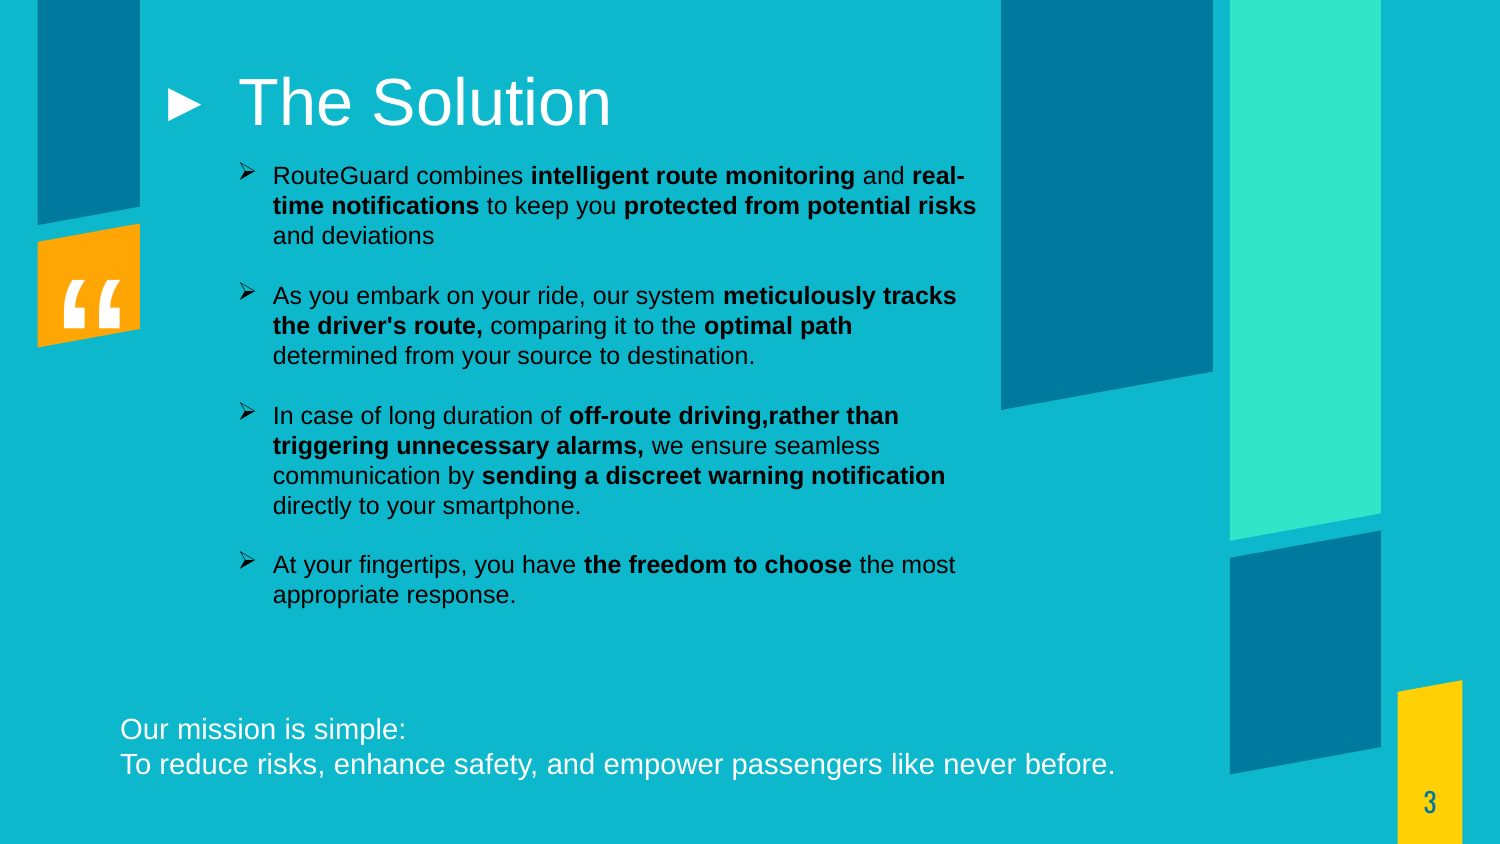

The Solution

RouteGuard combines intelligent route monitoring and real-time notifications to keep you protected from potential risks and deviations

As you embark on your ride, our system meticulously tracks the driver's route, comparing it to the optimal path determined from your source to destination.

In case of long duration of off-route driving,rather than triggering unnecessary alarms, we ensure seamless communication by sending a discreet warning notification directly to your smartphone.

At your fingertips, you have the freedom to choose the most appropriate response.

Our mission is simple:
To reduce risks, enhance safety, and empower passengers like never before.

3